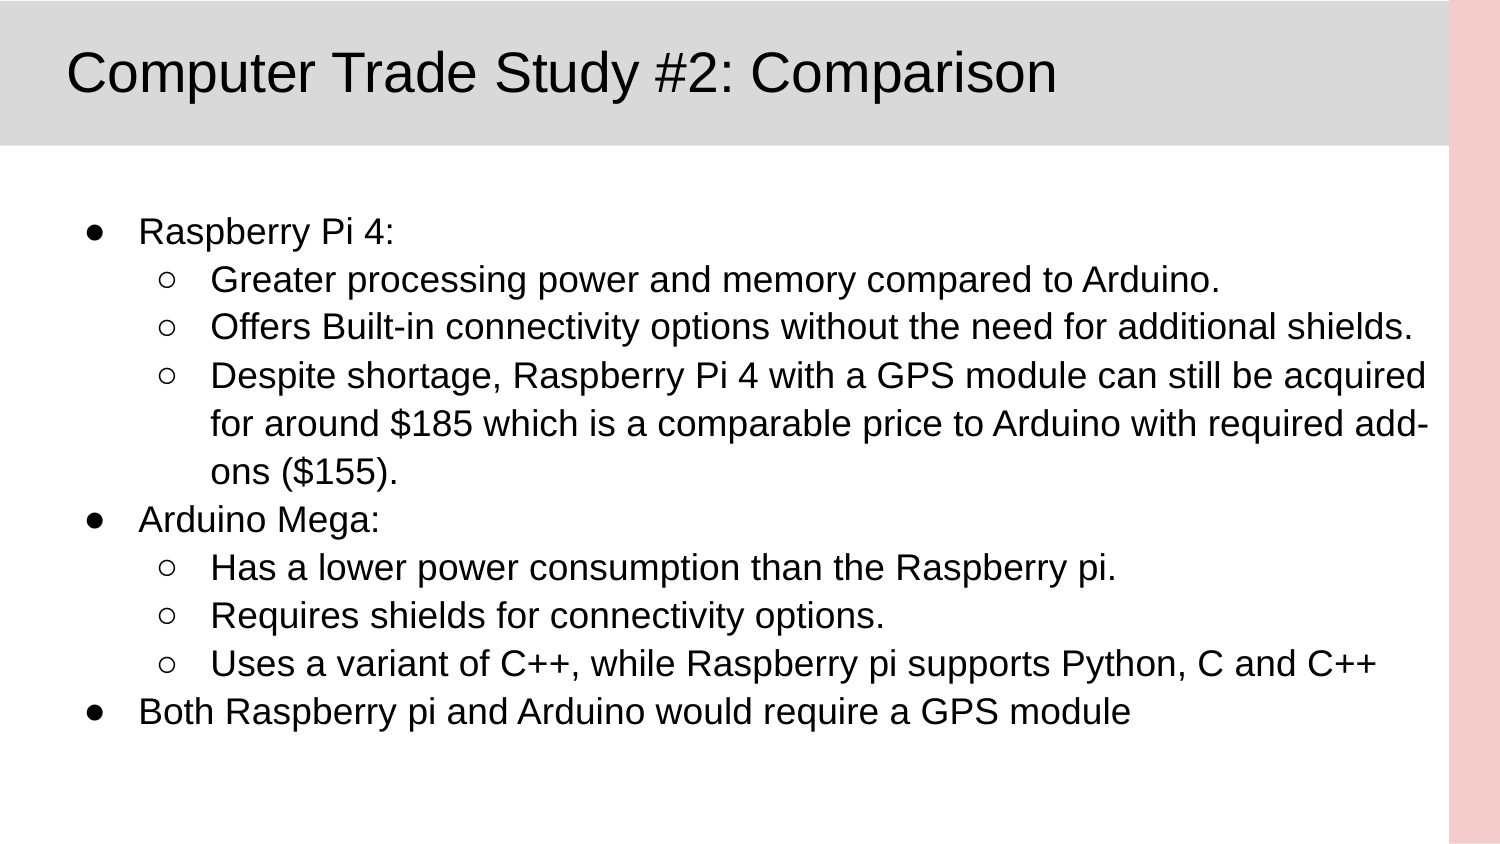

# Computer Trade Study #2: Comparison
Raspberry Pi 4:
Greater processing power and memory compared to Arduino.
Offers Built-in connectivity options without the need for additional shields.
Despite shortage, Raspberry Pi 4 with a GPS module can still be acquired for around $185 which is a comparable price to Arduino with required add-ons ($155).
Arduino Mega:
Has a lower power consumption than the Raspberry pi.
Requires shields for connectivity options.
Uses a variant of C++, while Raspberry pi supports Python, C and C++
Both Raspberry pi and Arduino would require a GPS module